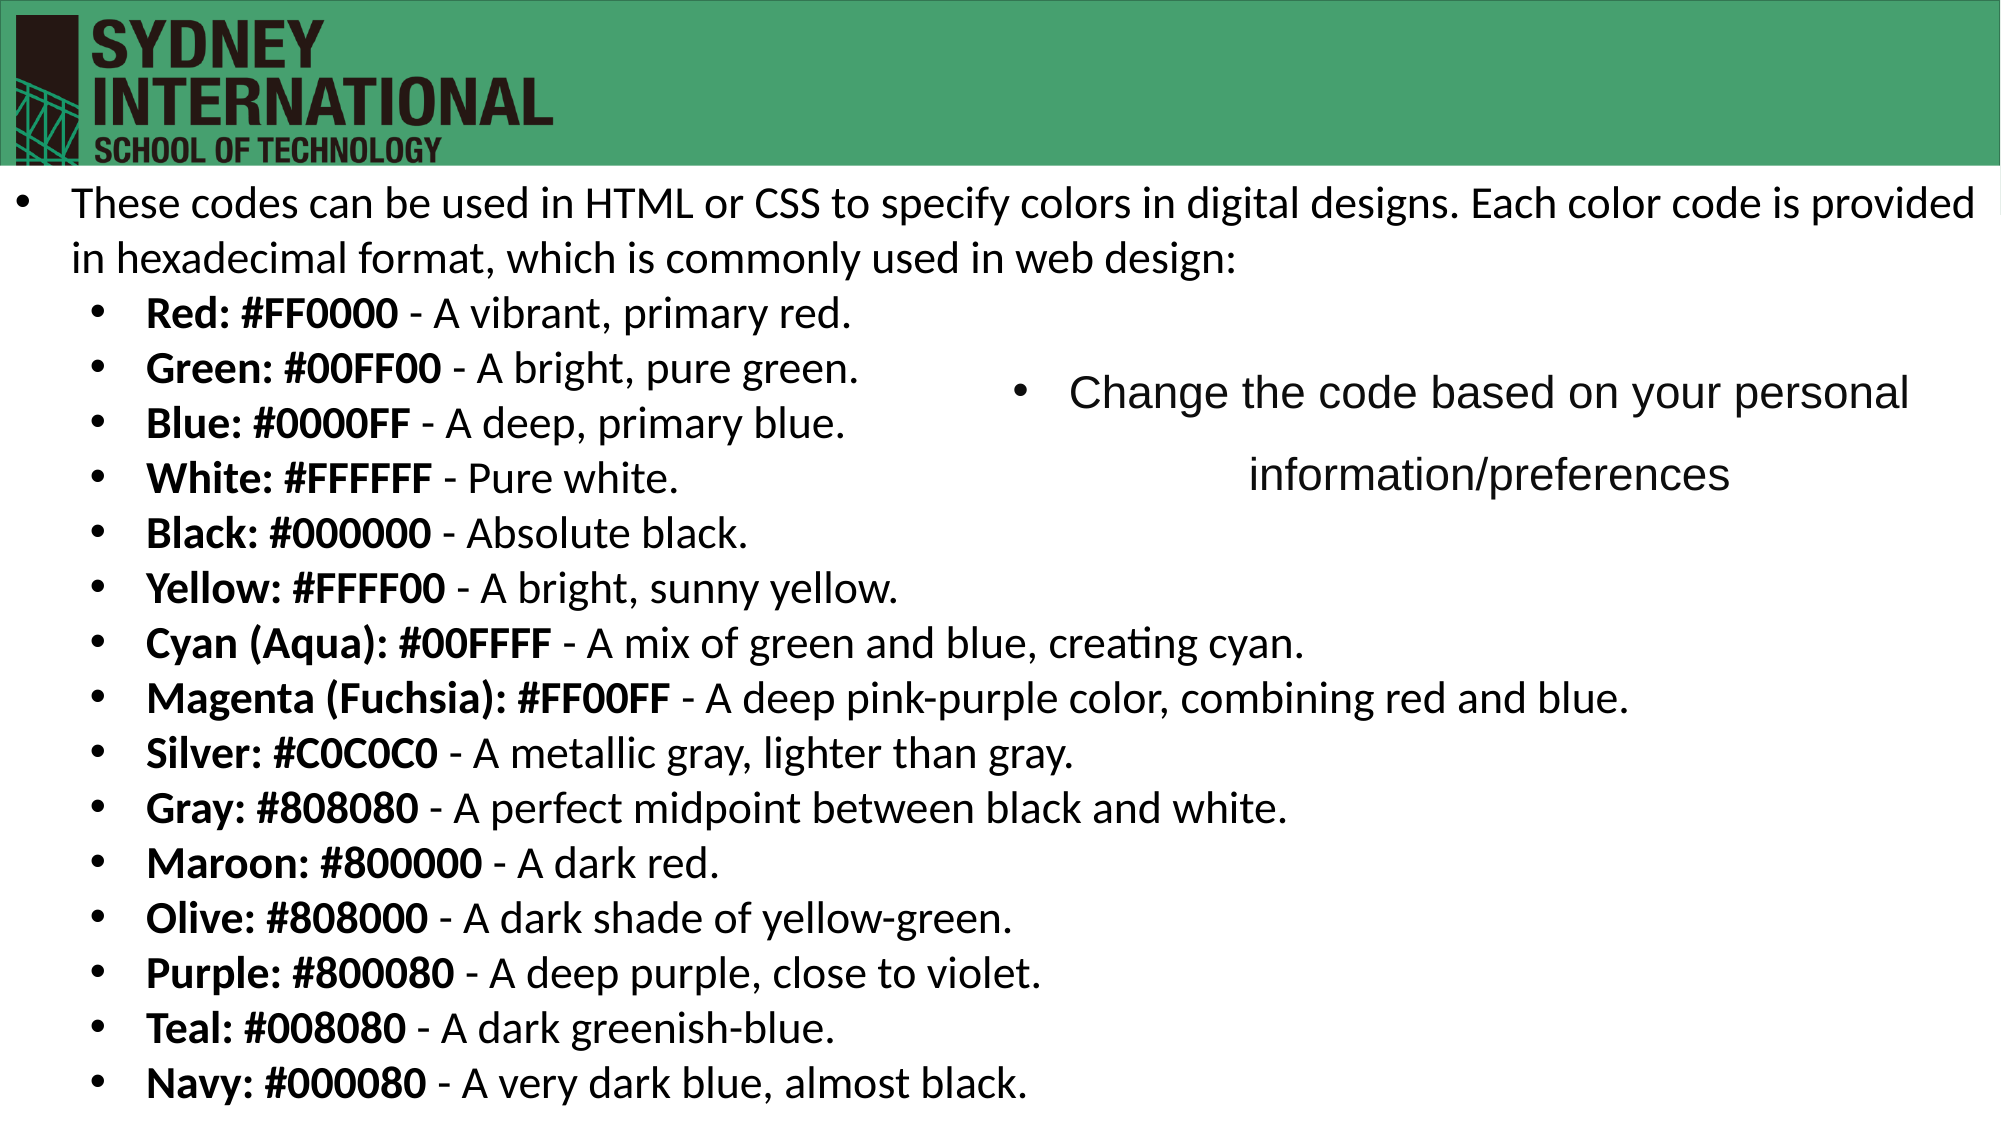

These codes can be used in HTML or CSS to specify colors in digital designs. Each color code is provided in hexadecimal format, which is commonly used in web design:
Red: #FF0000 - A vibrant, primary red.
Green: #00FF00 - A bright, pure green.
Blue: #0000FF - A deep, primary blue.
White: #FFFFFF - Pure white.
Black: #000000 - Absolute black.
Yellow: #FFFF00 - A bright, sunny yellow.
Cyan (Aqua): #00FFFF - A mix of green and blue, creating cyan.
Magenta (Fuchsia): #FF00FF - A deep pink-purple color, combining red and blue.
Silver: #C0C0C0 - A metallic gray, lighter than gray.
Gray: #808080 - A perfect midpoint between black and white.
Maroon: #800000 - A dark red.
Olive: #808000 - A dark shade of yellow-green.
Purple: #800080 - A deep purple, close to violet.
Teal: #008080 - A dark greenish-blue.
Navy: #000080 - A very dark blue, almost black.
Change the code based on your personal information/preferences